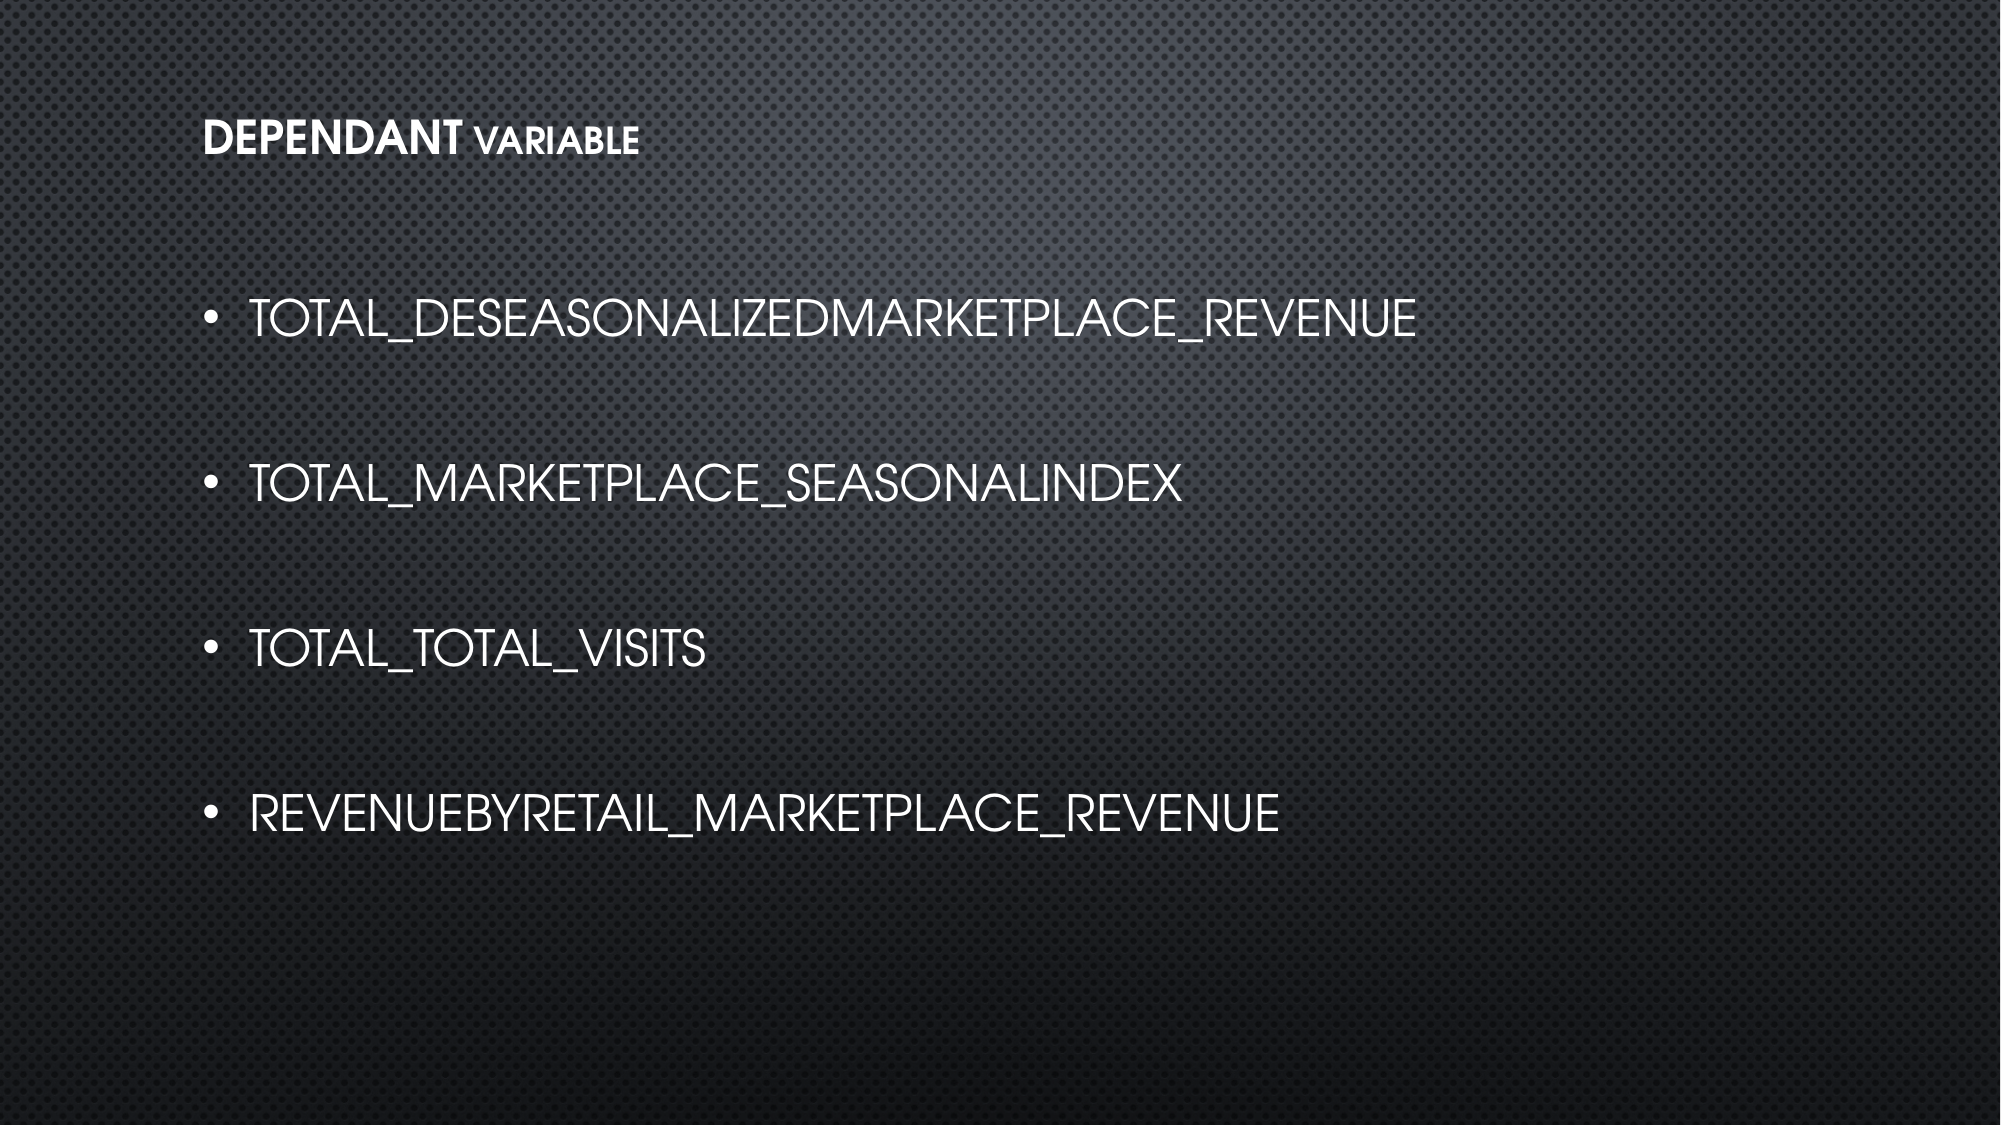

# Dependant Variable

Total_DeseasonalizedMarketplace_Revenue

Total_Marketplace_SeasonalIndex

Total_Total_Visits

RevenueByRetail_Marketplace_Revenue